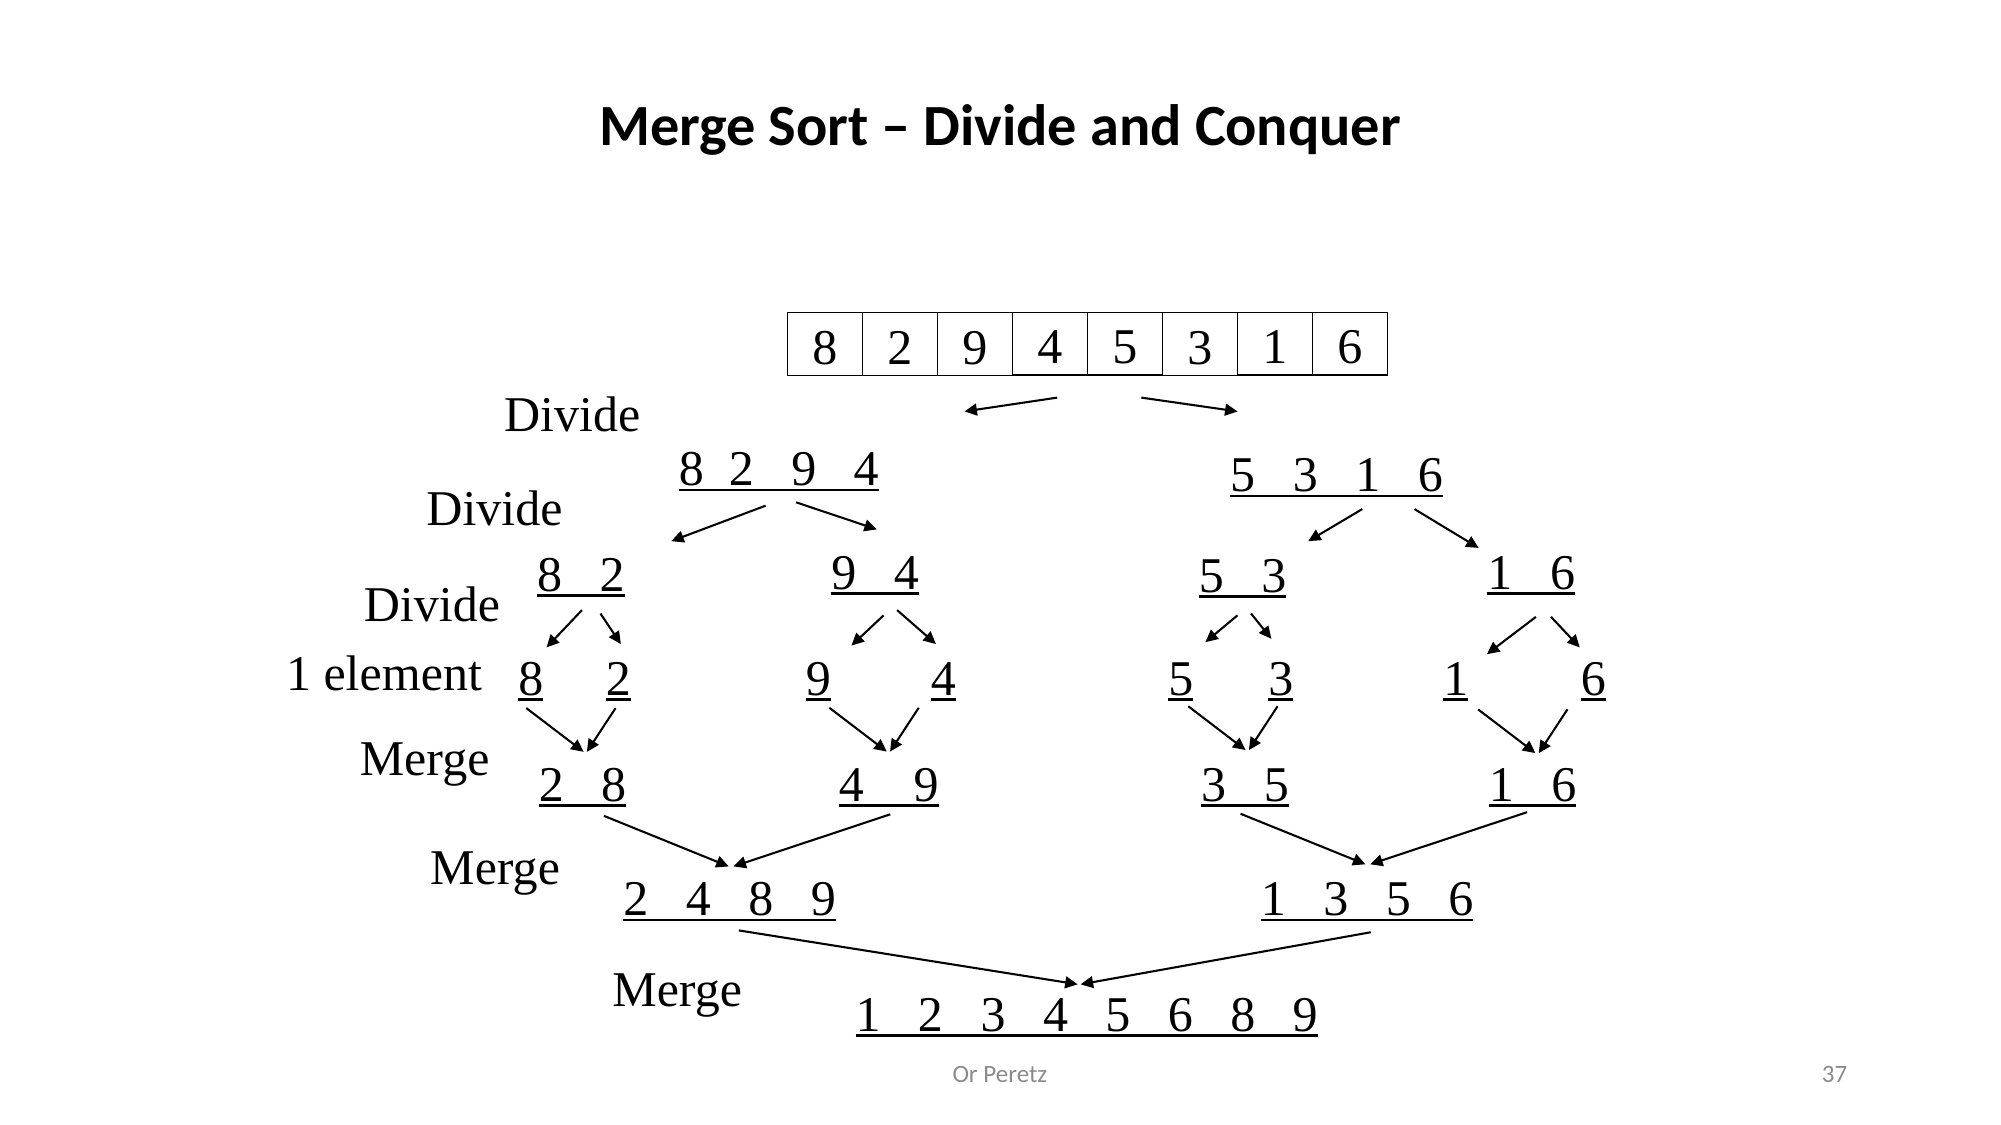

# Merge Sort – Divide and Conquer
4
5
1
6
8
2
9
3
Divide

8  2   9   4
5   3   1   6
Divide

9   4
1   6
8   2
5   3
Divide

1 element
8     2	           9        4		    5	3	  1 	 6

Merge
   2   8	               4    9		        3   5	       1   6

Merge
        2   4   8   9		           1   3   5   6

Merge
        1   2   3   4   5   6   8   9
Or Peretz
37